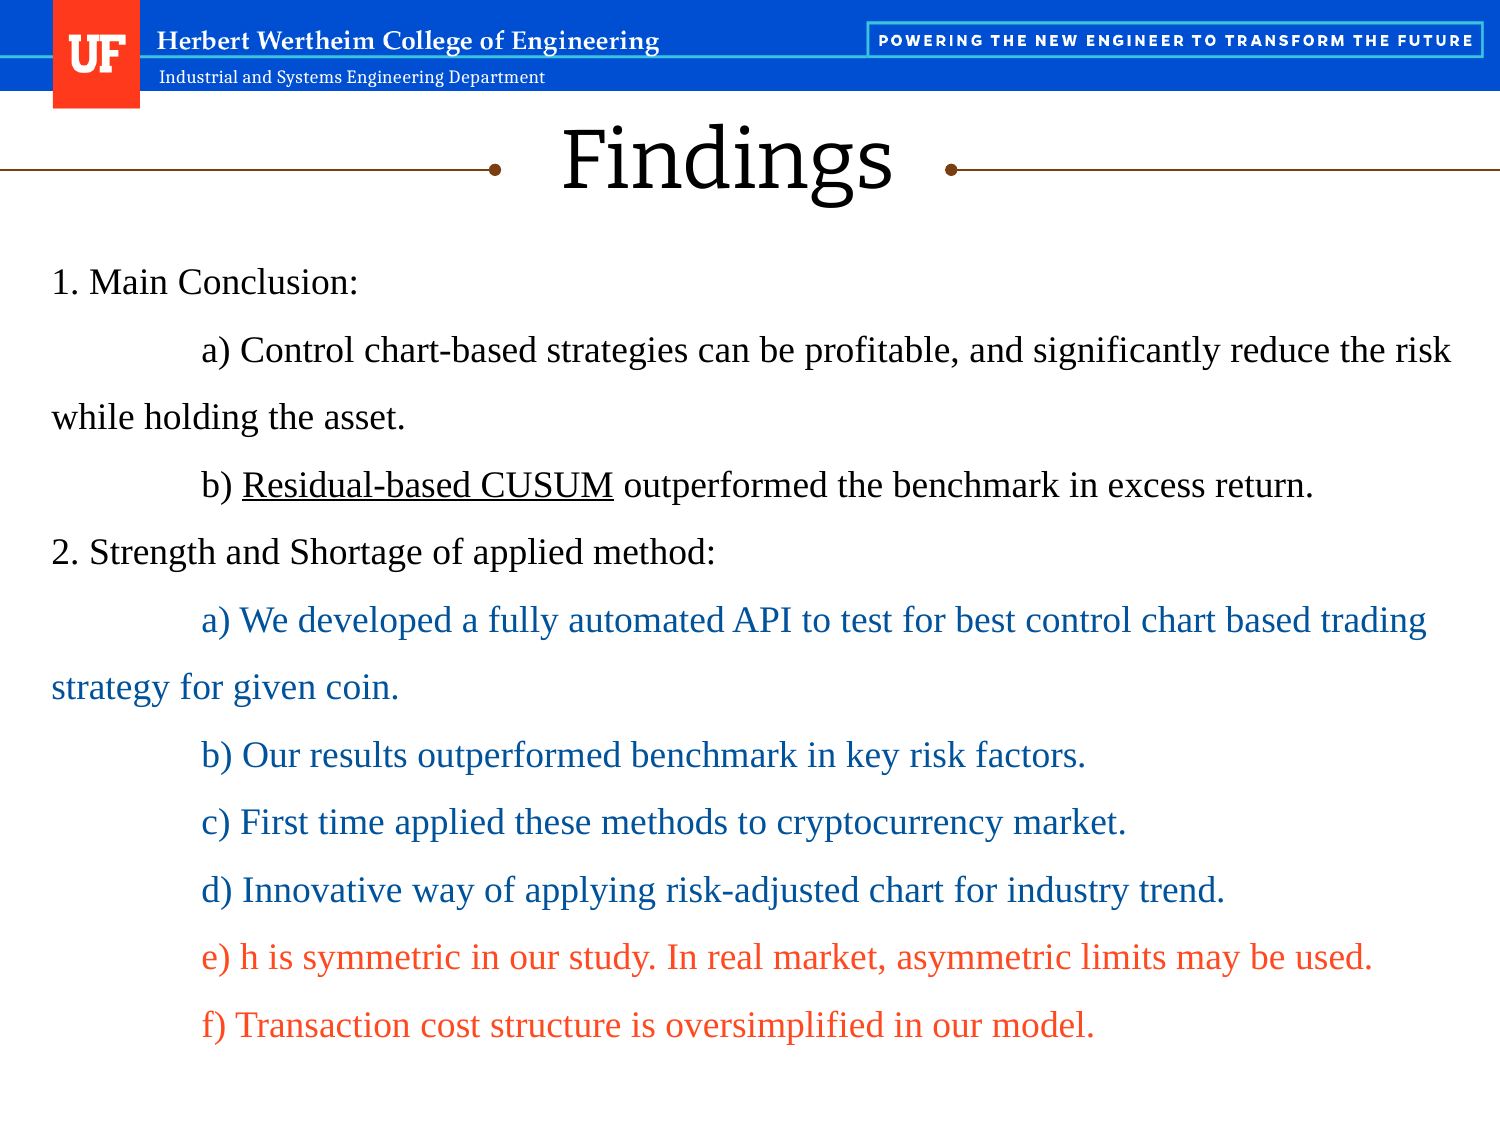

Findings
# 1. Main Conclusion: a) Control chart-based strategies can be profitable, and significantly reduce the risk while holding the asset. b) Residual-based CUSUM outperformed the benchmark in excess return. 2. Strength and Shortage of applied method: a) We developed a fully automated API to test for best control chart based trading strategy for given coin. b) Our results outperformed benchmark in key risk factors. c) First time applied these methods to cryptocurrency market. d) Innovative way of applying risk-adjusted chart for industry trend. e) h is symmetric in our study. In real market, asymmetric limits may be used. f) Transaction cost structure is oversimplified in our model.